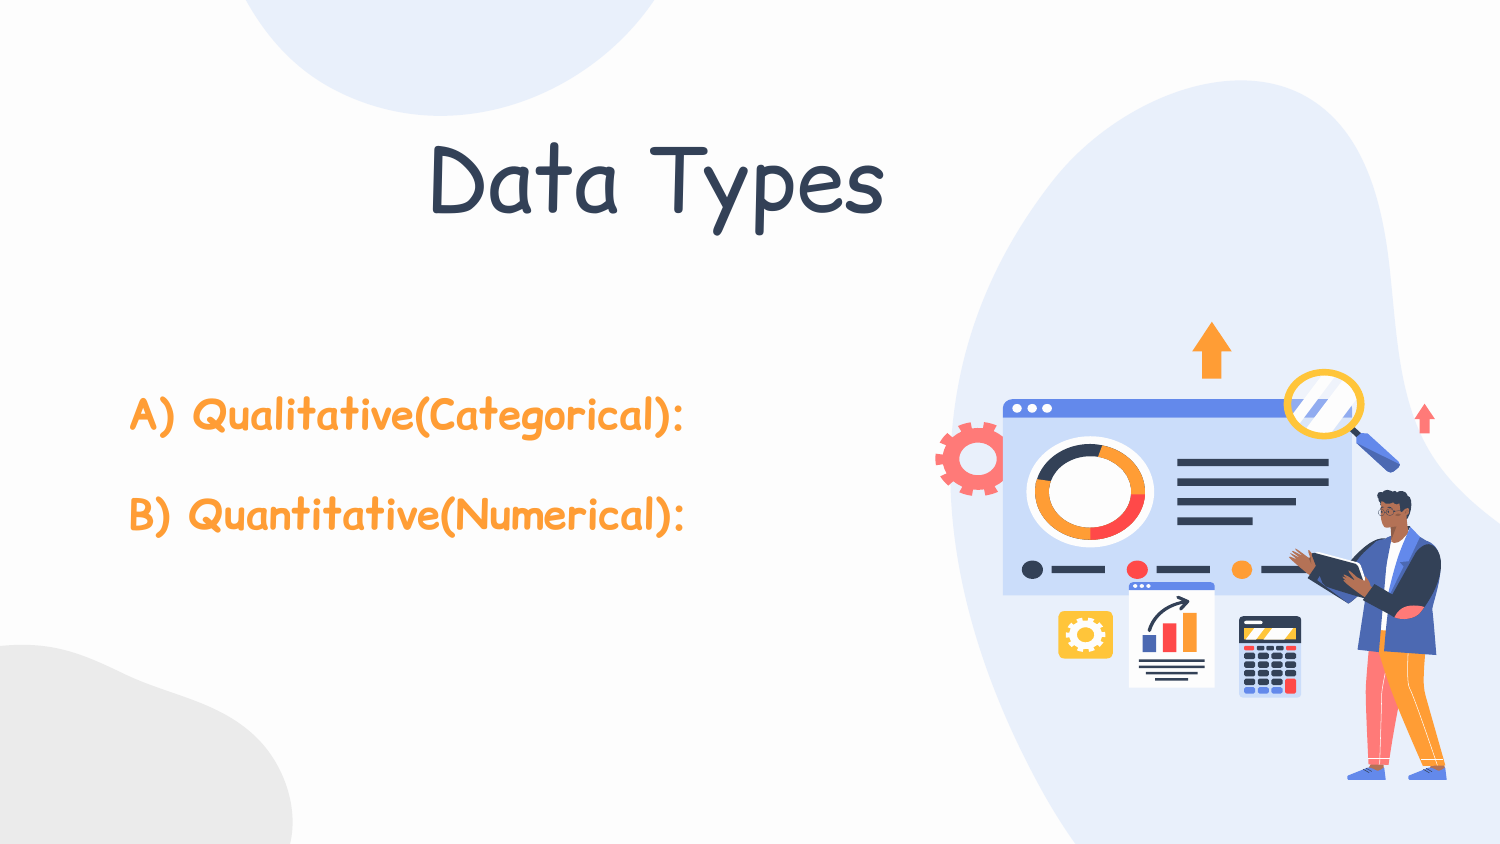

# Data Types

A) Qualitative(Categorical):

B) Quantitative(Numerical):